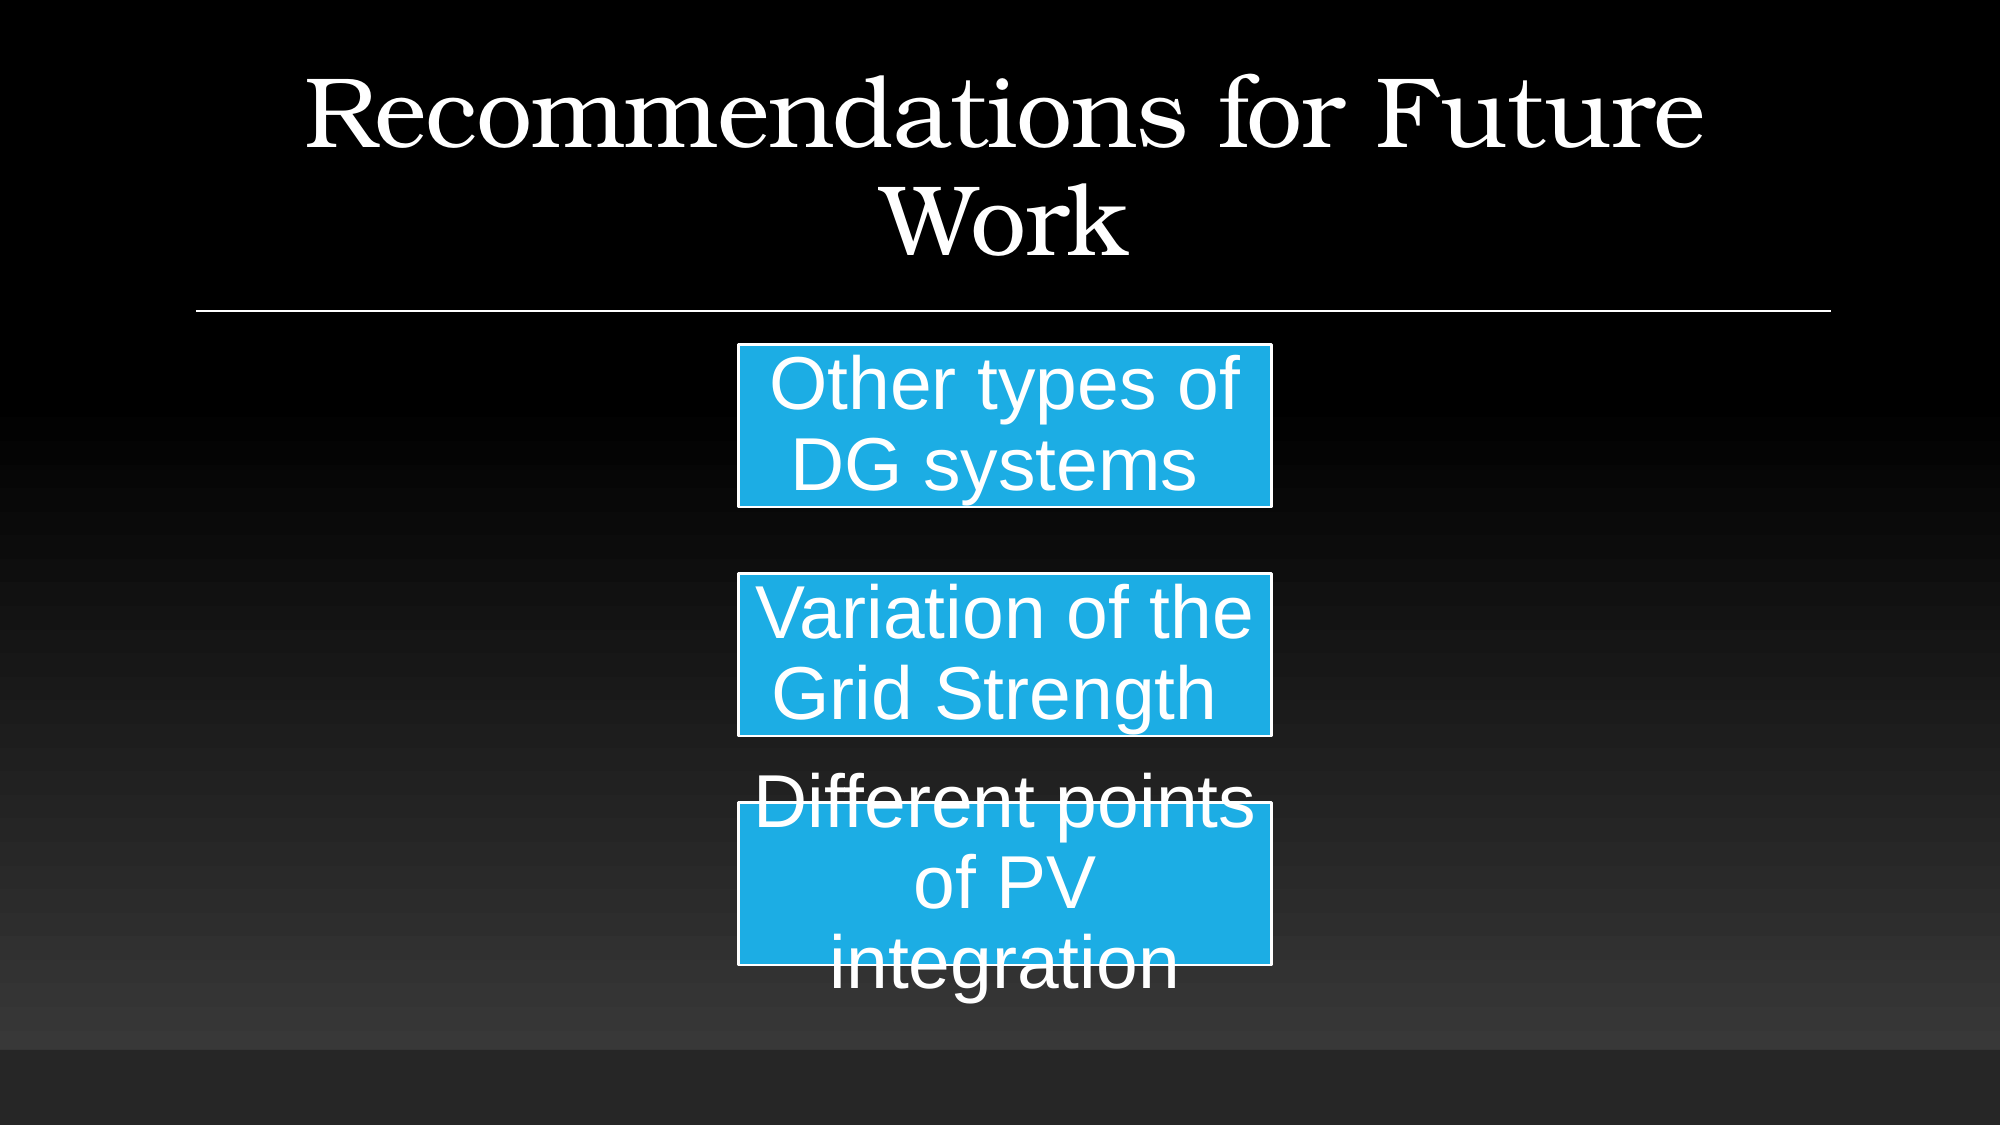

# Recommendations for Future Work
Other types of DG systems
Variation of the Grid Strength
Different points of PV integration